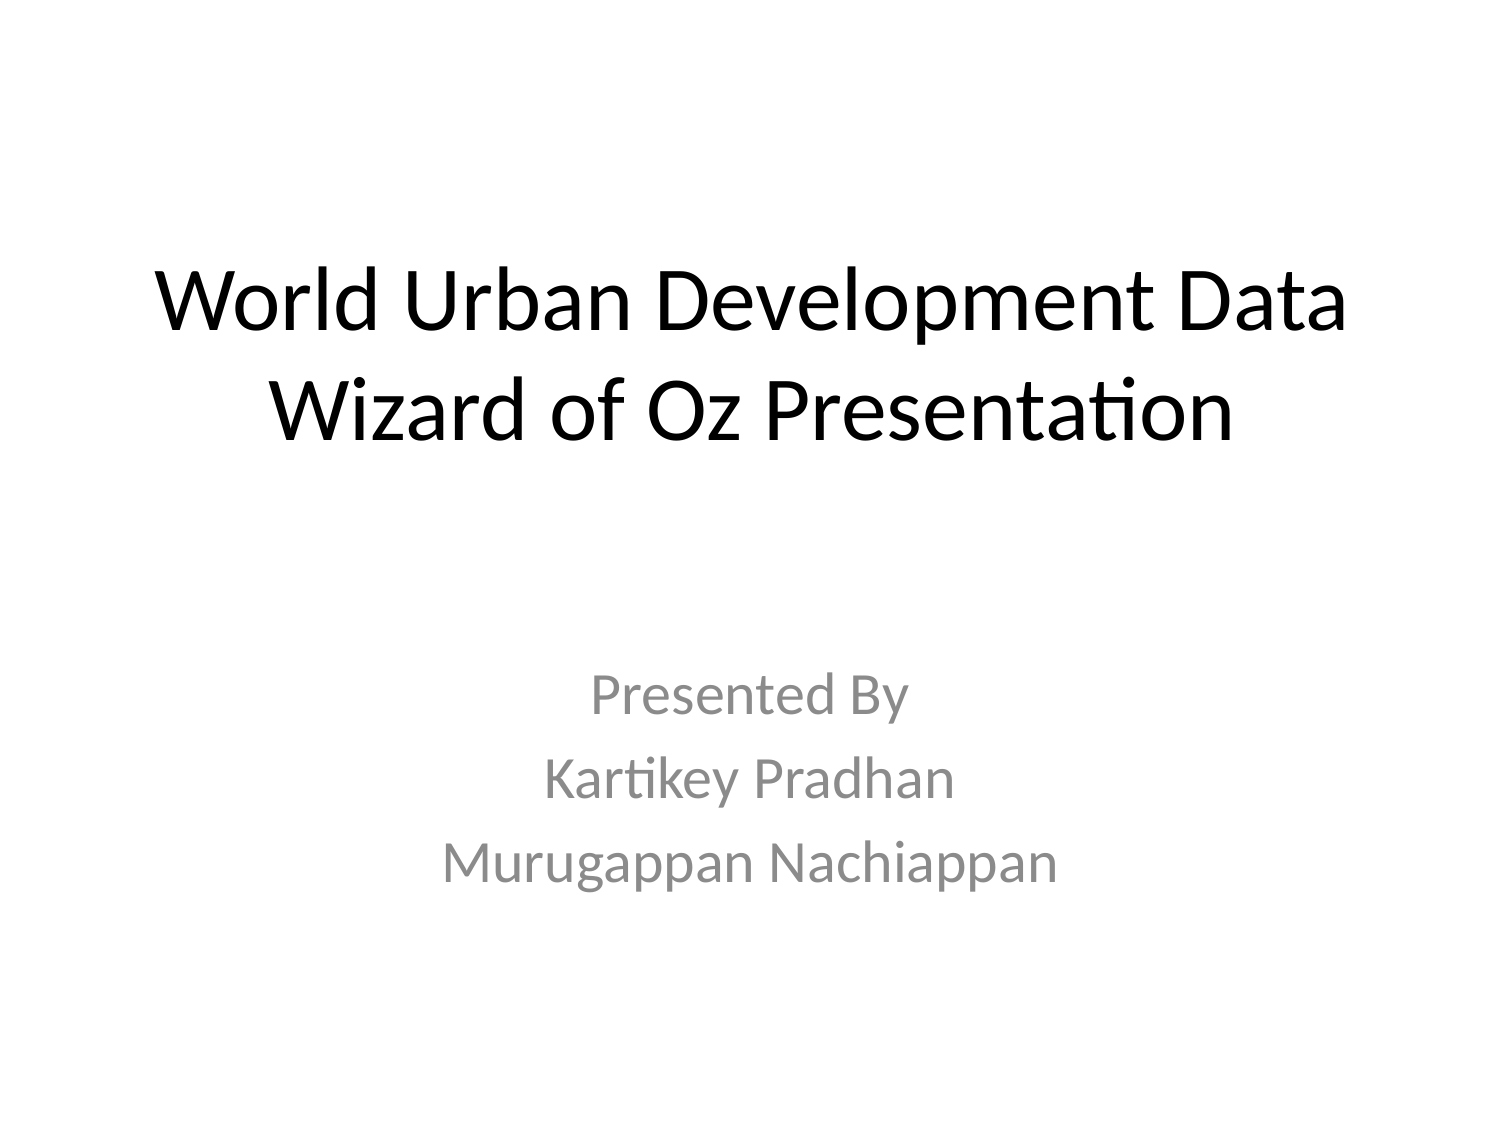

# World Urban Development Data Wizard of Oz Presentation
Presented By
Kartikey Pradhan
Murugappan Nachiappan